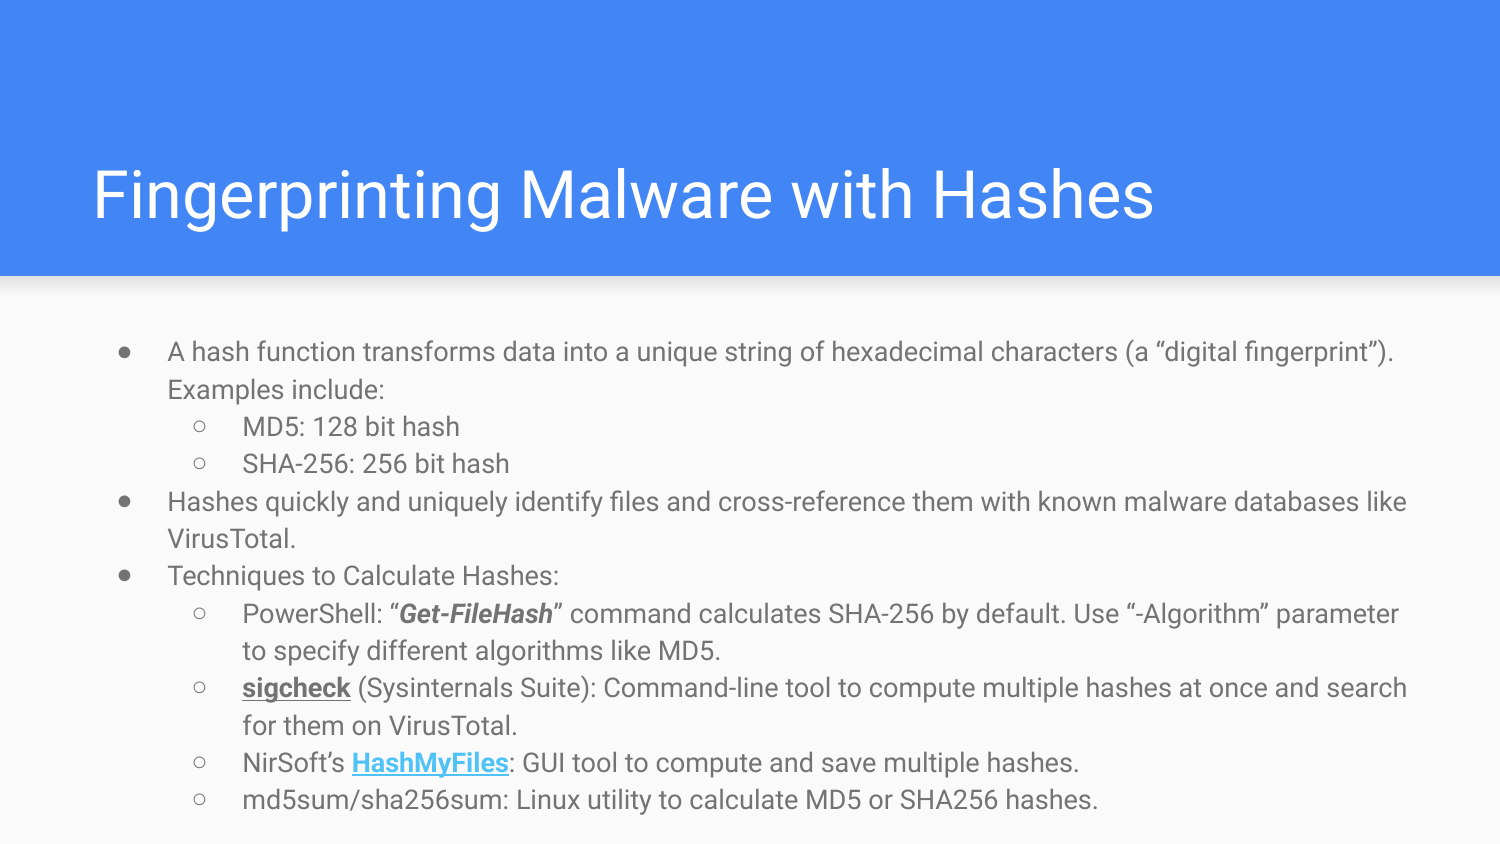

# Fingerprinting Malware with Hashes
A hash function transforms data into a unique string of hexadecimal characters (a “digital fingerprint”). Examples include:
MD5: 128 bit hash
SHA-256: 256 bit hash
Hashes quickly and uniquely identify files and cross-reference them with known malware databases like VirusTotal.
Techniques to Calculate Hashes:
PowerShell: “Get-FileHash” command calculates SHA-256 by default. Use “-Algorithm” parameter to specify different algorithms like MD5.
sigcheck (Sysinternals Suite): Command-line tool to compute multiple hashes at once and search for them on VirusTotal.
NirSoft’s HashMyFiles: GUI tool to compute and save multiple hashes.
md5sum/sha256sum: Linux utility to calculate MD5 or SHA256 hashes.